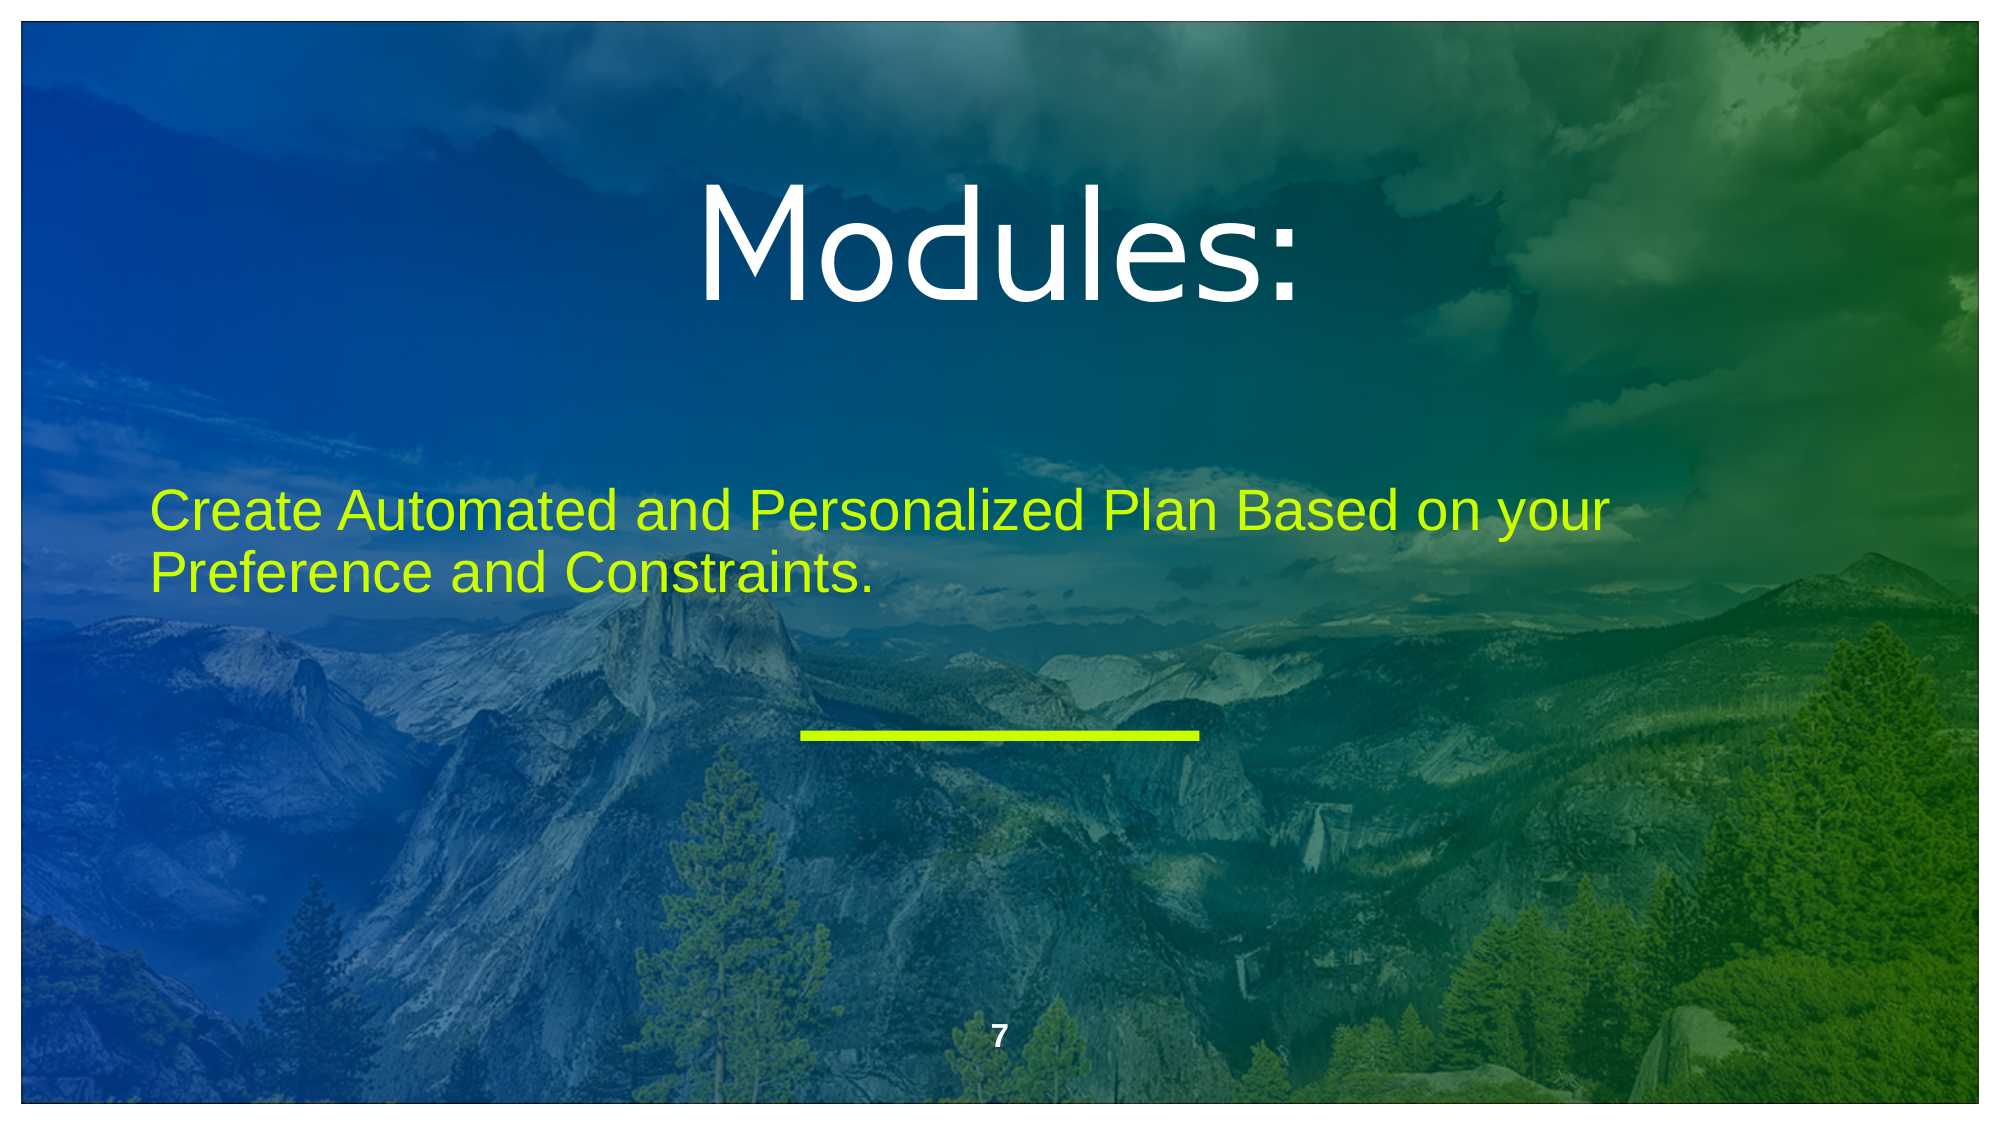

# Modules:
Create Automated and Personalized Plan Based on your Preference and Constraints.
7